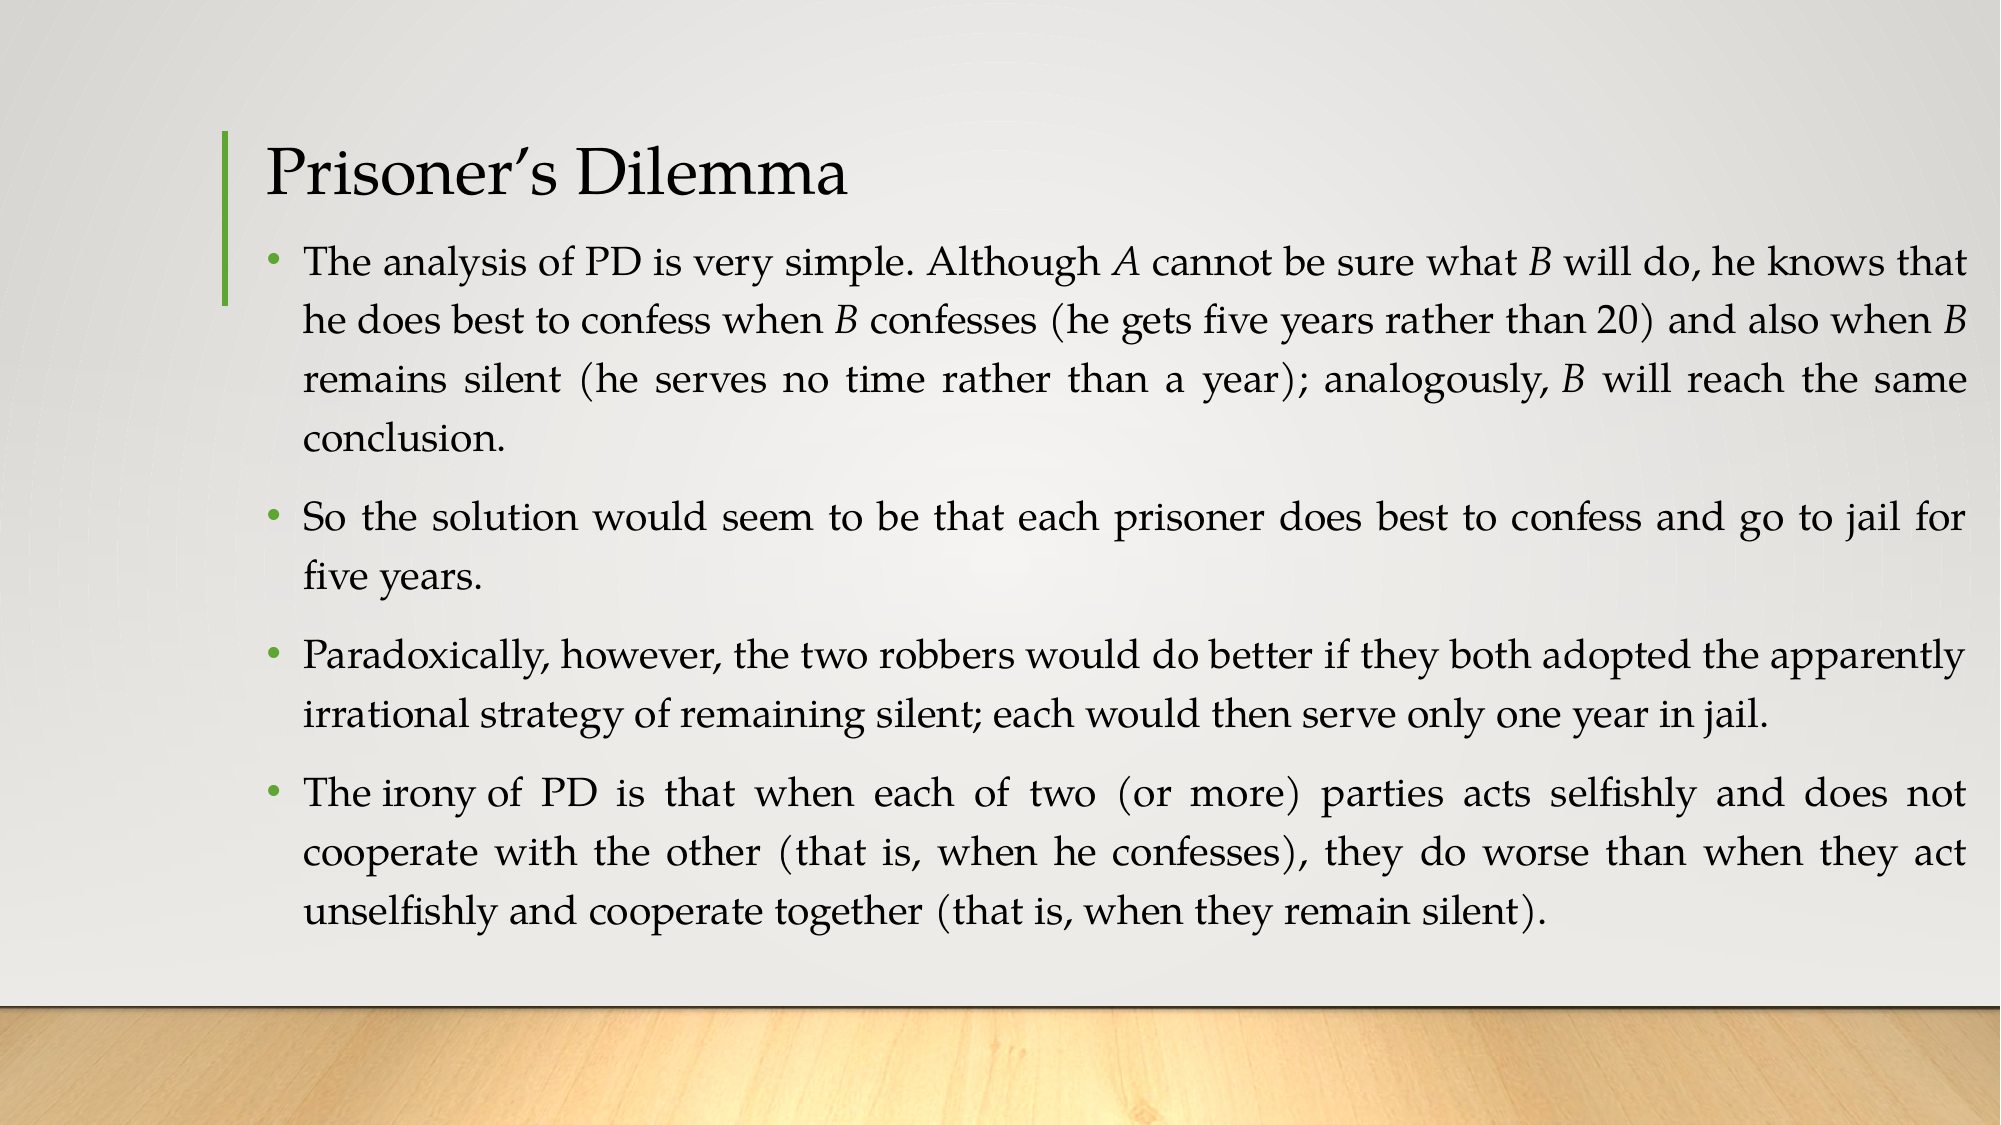

# Prisoner’s Dilemma
The analysis of PD is very simple. Although A cannot be sure what B will do, he knows that he does best to confess when B confesses (he gets five years rather than 20) and also when B remains silent (he serves no time rather than a year); analogously, B will reach the same conclusion.
So the solution would seem to be that each prisoner does best to confess and go to jail for five years.
Paradoxically, however, the two robbers would do better if they both adopted the apparently irrational strategy of remaining silent; each would then serve only one year in jail.
The irony of PD is that when each of two (or more) parties acts selfishly and does not cooperate with the other (that is, when he confesses), they do worse than when they act unselfishly and cooperate together (that is, when they remain silent).